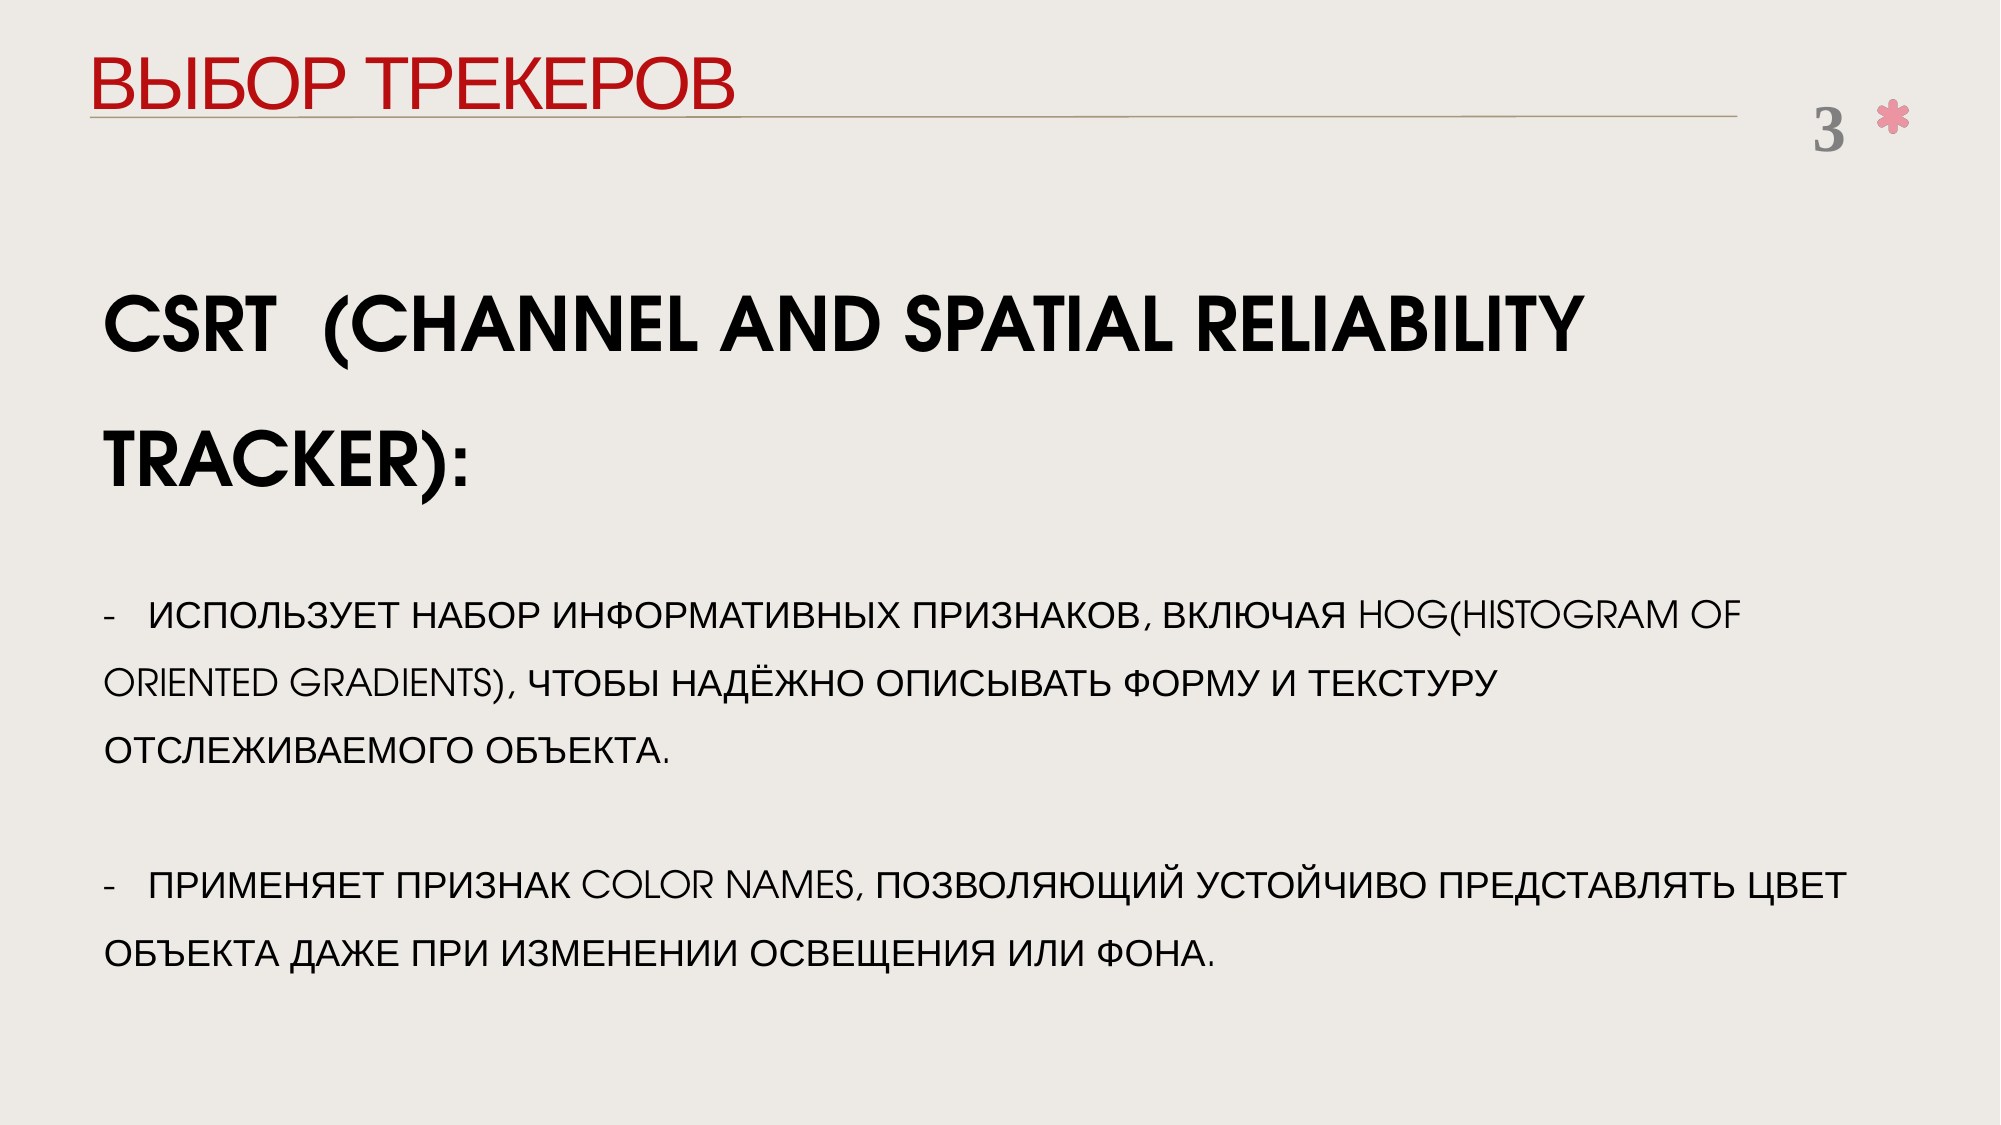

# Выбор трекеров
3
CSRT  (Channel and Spatial Reliability Tracker):

-   Использует набор информативных признаков, включая HOG(Histogram of Oriented Gradients), чтобы надёжно описывать форму и текстуру отслеживаемого объекта.
-   Применяет признак Color Names, позволяющий устойчиво представлять цвет объекта даже при изменении освещения или фона.